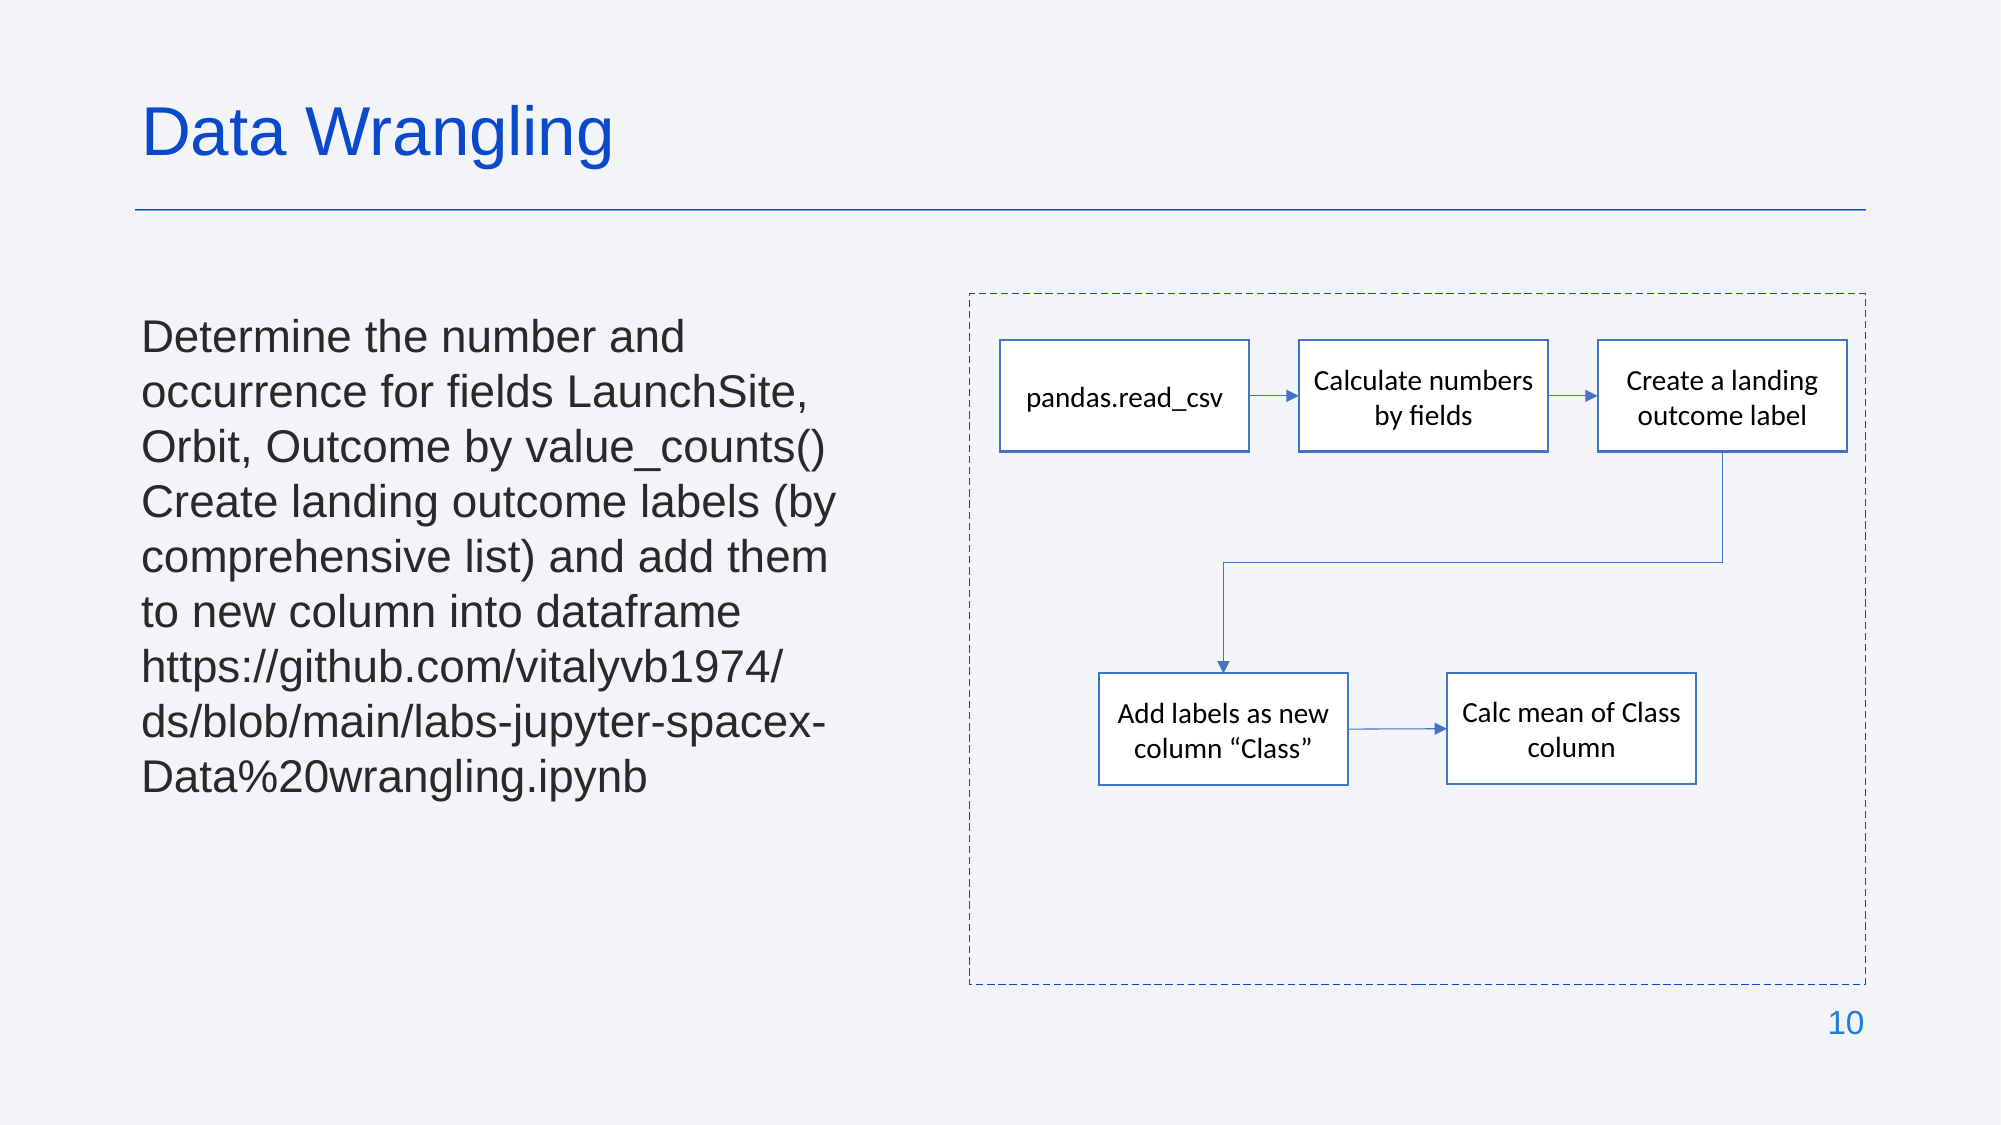

Data Wrangling

Determine the number and occurrence for fields LaunchSite, Orbit, Outcome by value_counts()
Create landing outcome labels (by comprehensive list) and add them to new column into dataframe
https://github.com/vitalyvb1974/ds/blob/main/labs-jupyter-spacex-Data%20wrangling.ipynb

Create a landing outcome label
pandas.read_csv
Calculate numbers by fields
Add labels as new column “Class”
Calc mean of Class column
10